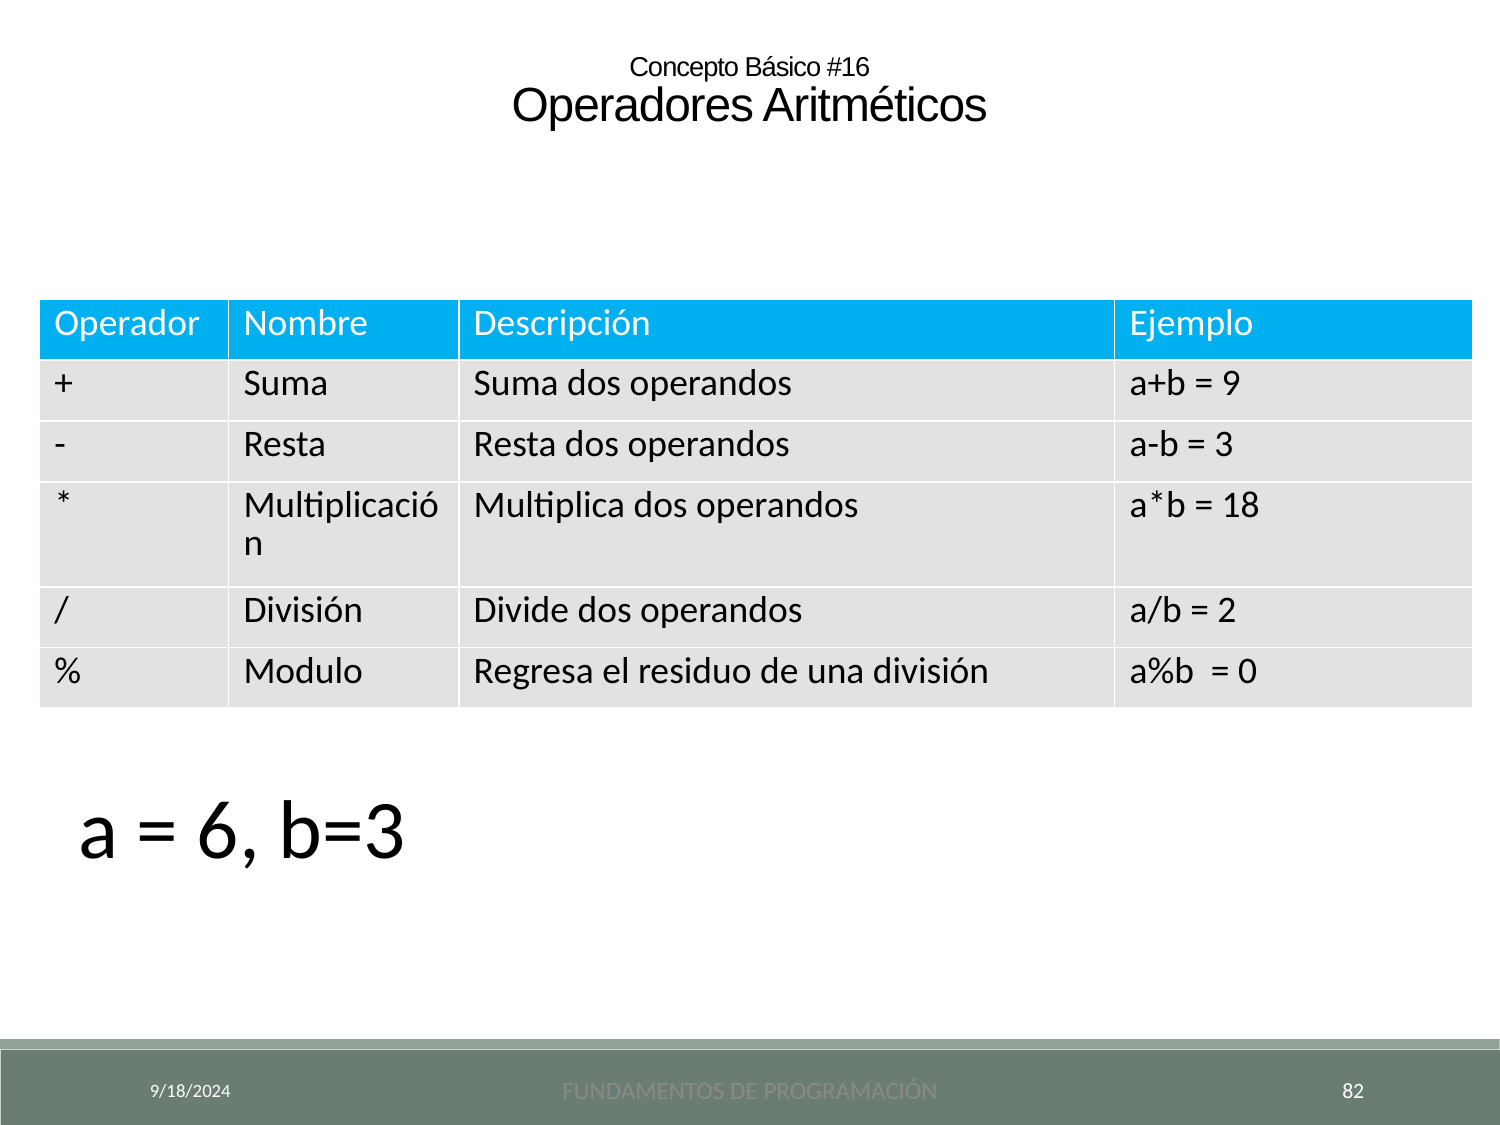

Concepto Básico #16
Operadores Aritméticos
| Operador | Nombre | Descripción | Ejemplo |
| --- | --- | --- | --- |
| + | Suma | Suma dos operandos | a+b = 9 |
| - | Resta | Resta dos operandos | a-b = 3 |
| \* | Multiplicación | Multiplica dos operandos | a\*b = 18 |
| / | División | Divide dos operandos | a/b = 2 |
| % | Modulo | Regresa el residuo de una división | a%b = 0 |
a = 6, b=3
9/18/2024
Fundamentos de Programación
82